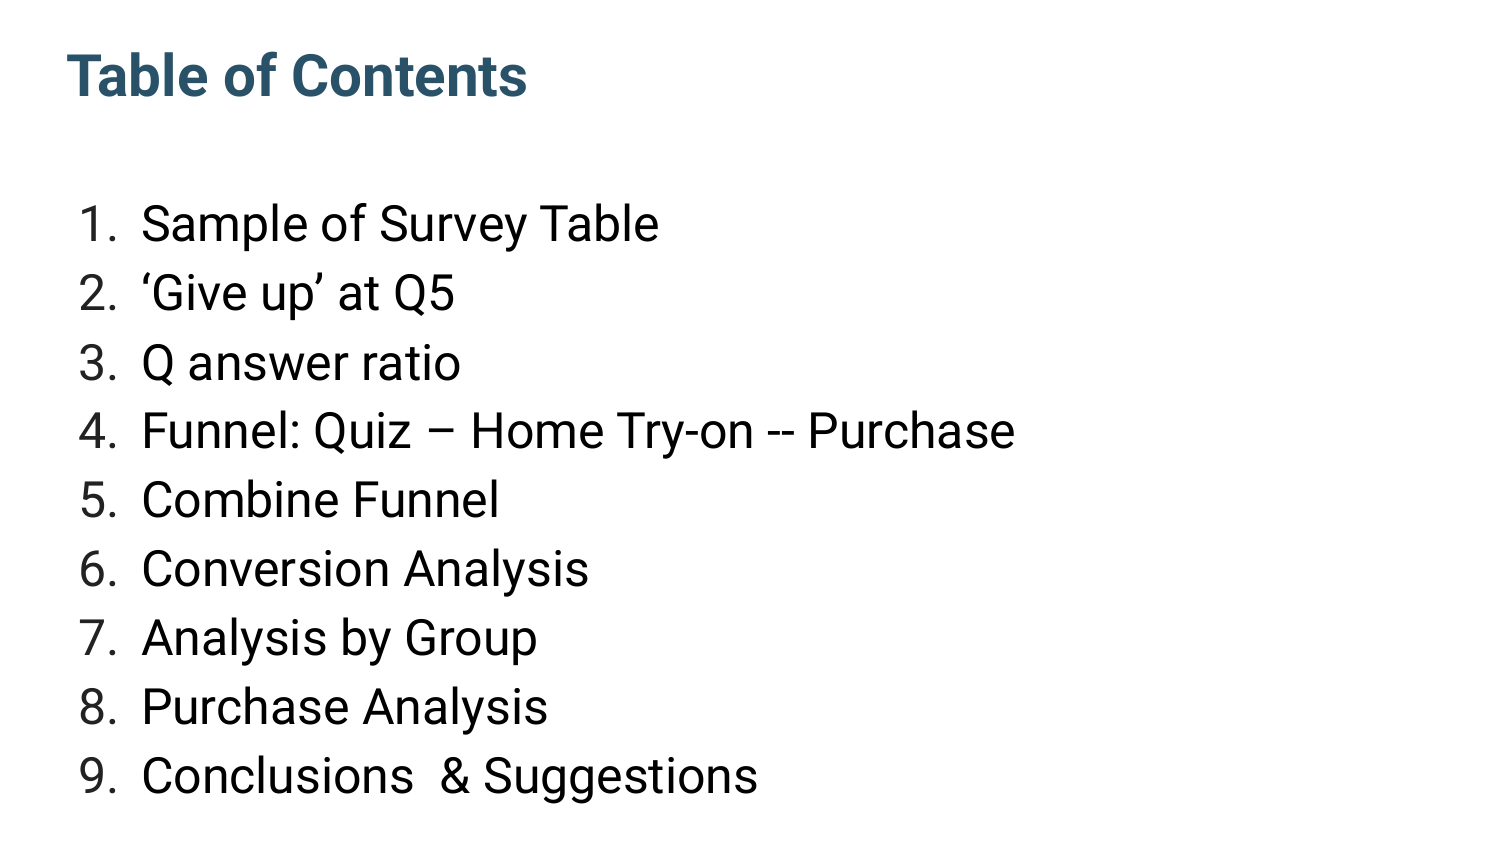

# Table of Contents
Sample of Survey Table
‘Give up’ at Q5
Q answer ratio
Funnel: Quiz – Home Try-on -- Purchase
Combine Funnel
Conversion Analysis
Analysis by Group
Purchase Analysis
Conclusions  & Suggestions